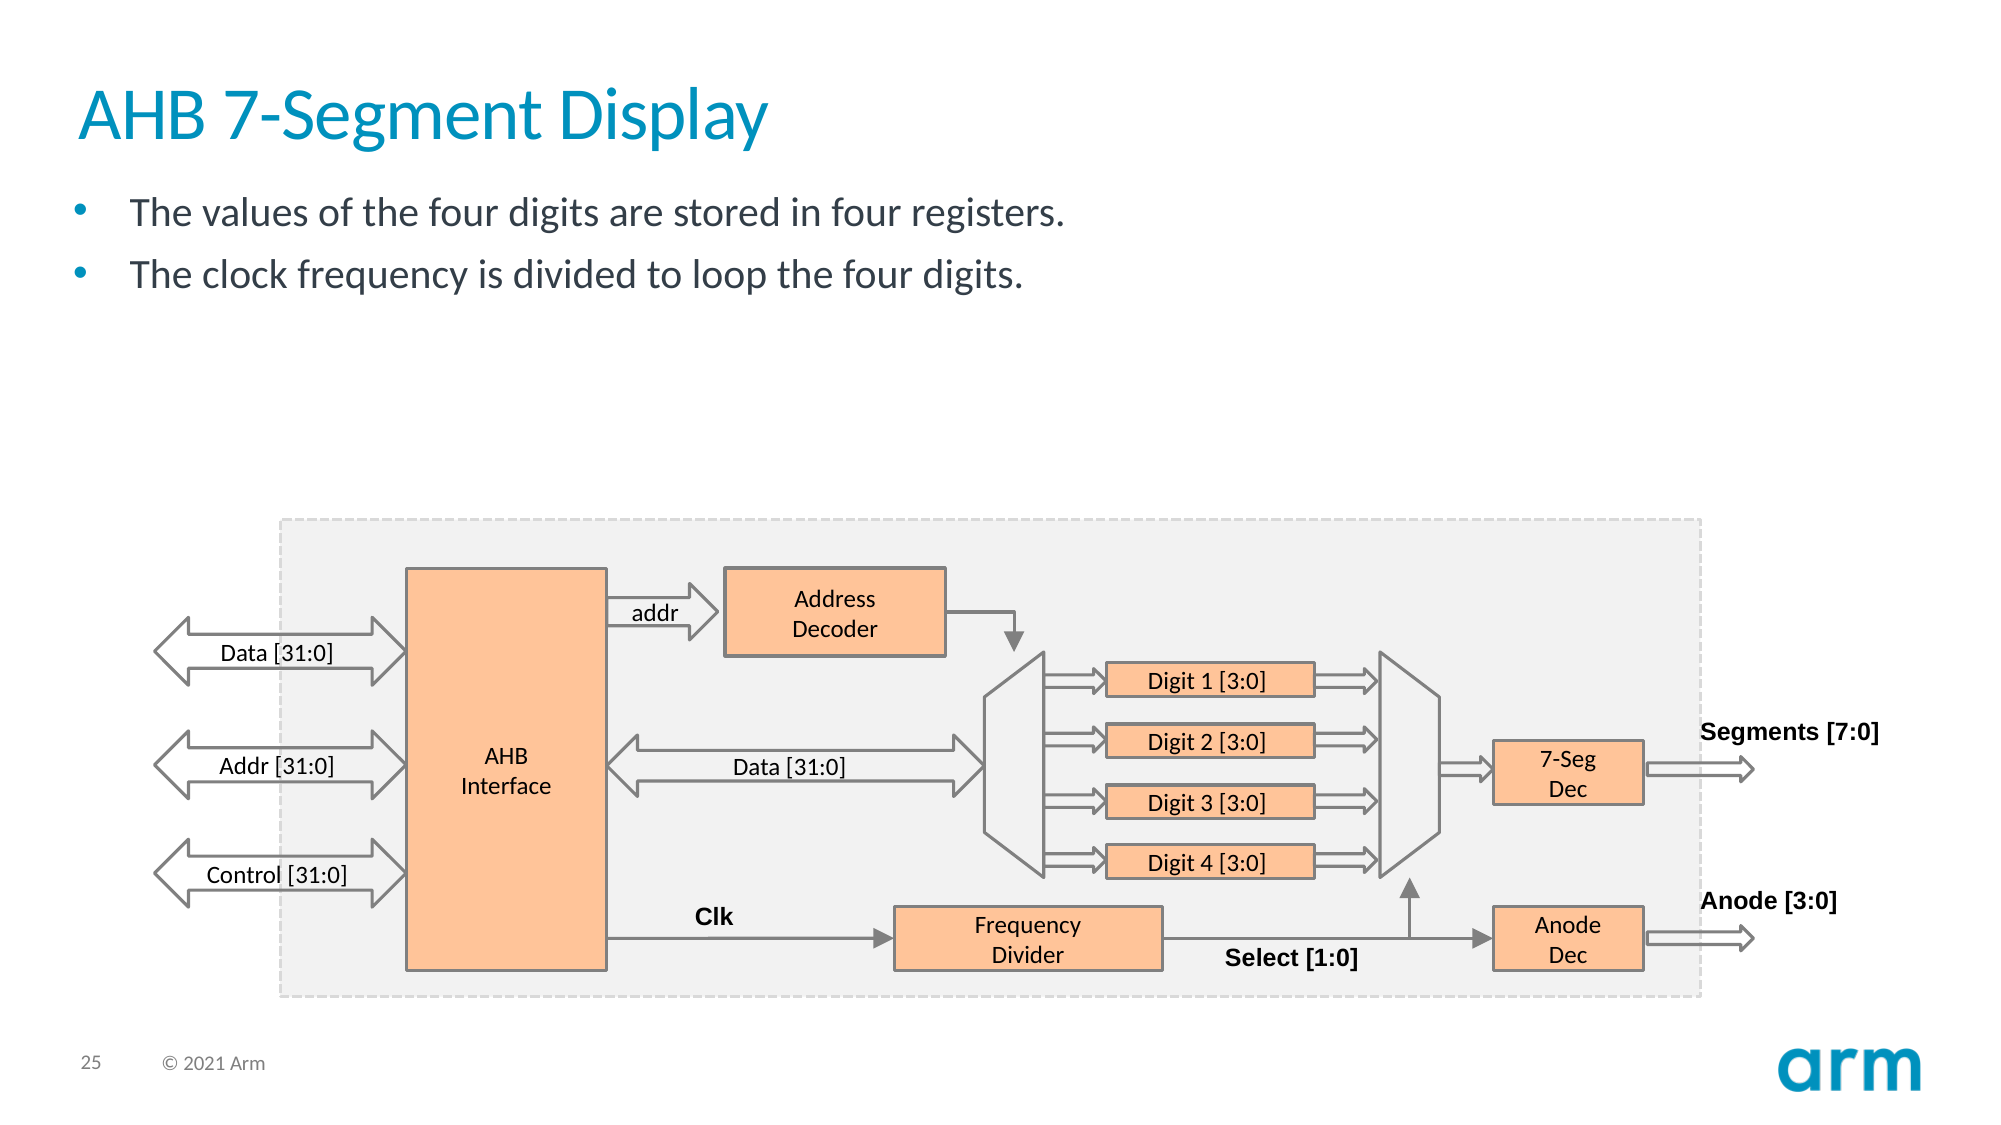

# AHB 7-Segment Display
The values of the four digits are stored in four registers.
The clock frequency is divided to loop the four digits.

AHB
Interface
Address
Decoder
addr
Data [31:0]
Digit 1 [3:0]

Segments [7:0]
Digit 2 [3:0]

Addr [31:0]
Data [31:0]

7-Seg
Dec

Digit 3 [3:0]

Control [31:0]
Digit 4 [3:0]

Anode [3:0]
Clk
Frequency
Divider
Anode
Dec

Select [1:0]